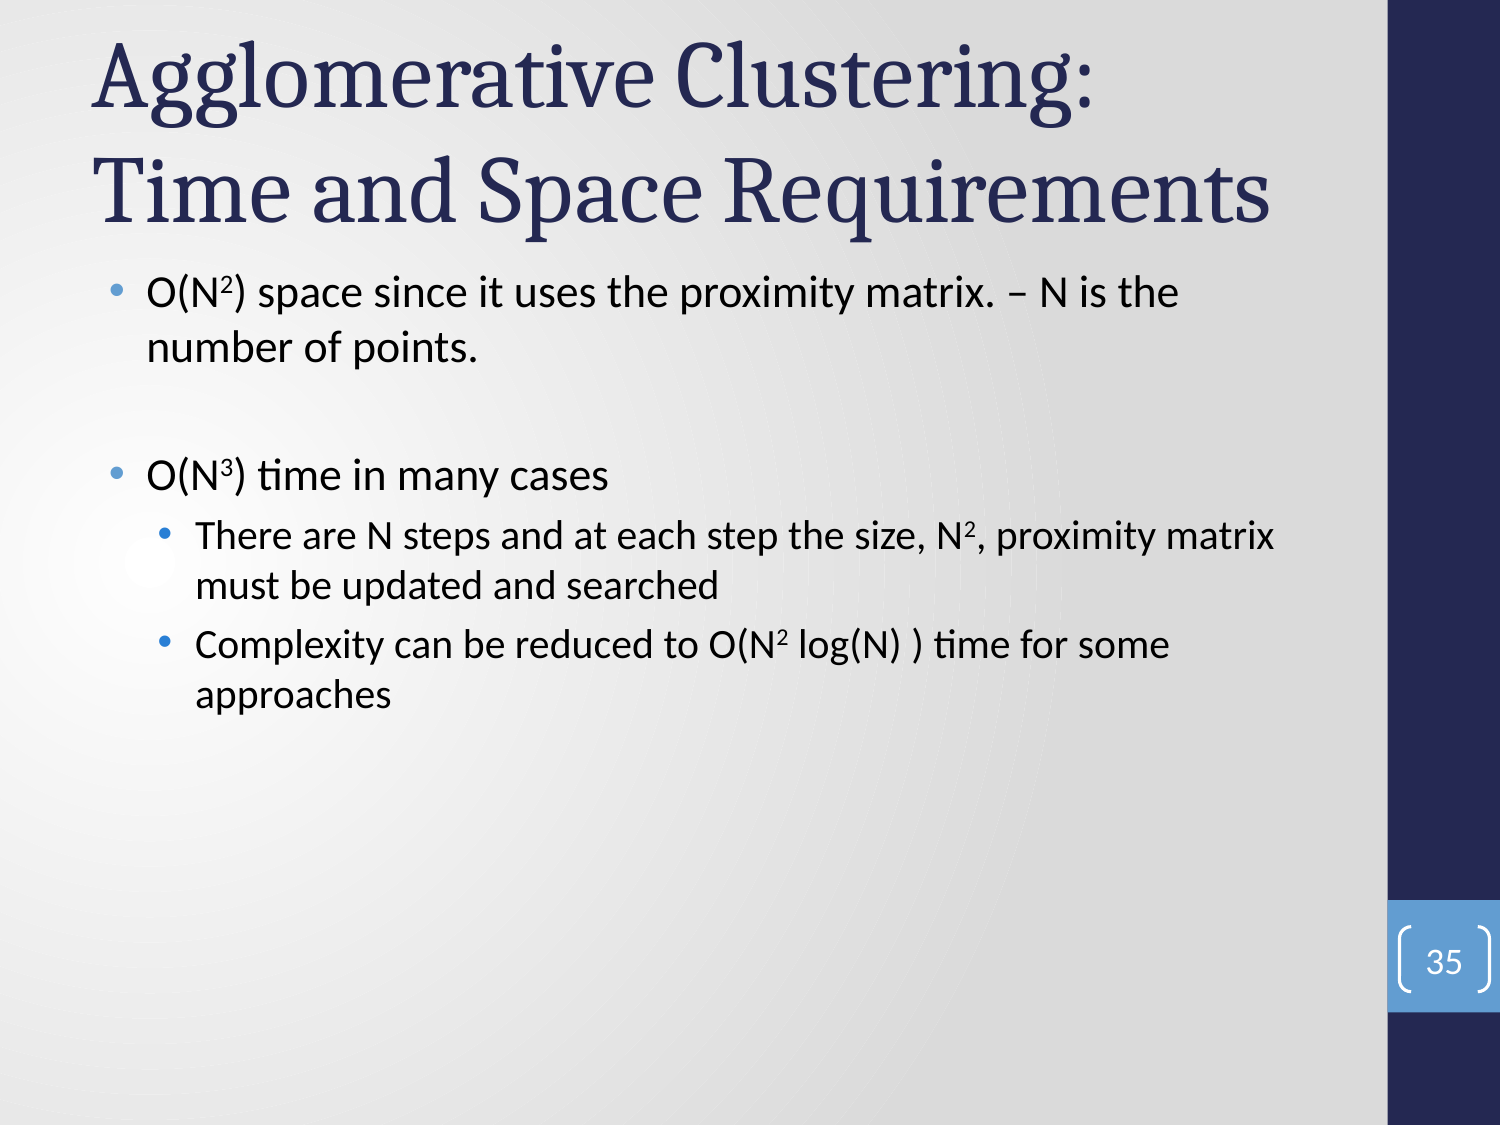

# Agglomerative Clustering: Time and Space Requirements
O(N2) space since it uses the proximity matrix. – N is the number of points.

O(N3) time in many cases
There are N steps and at each step the size, N2, proximity matrix must be updated and searched
Complexity can be reduced to O(N2 log(N) ) time for some approaches

35